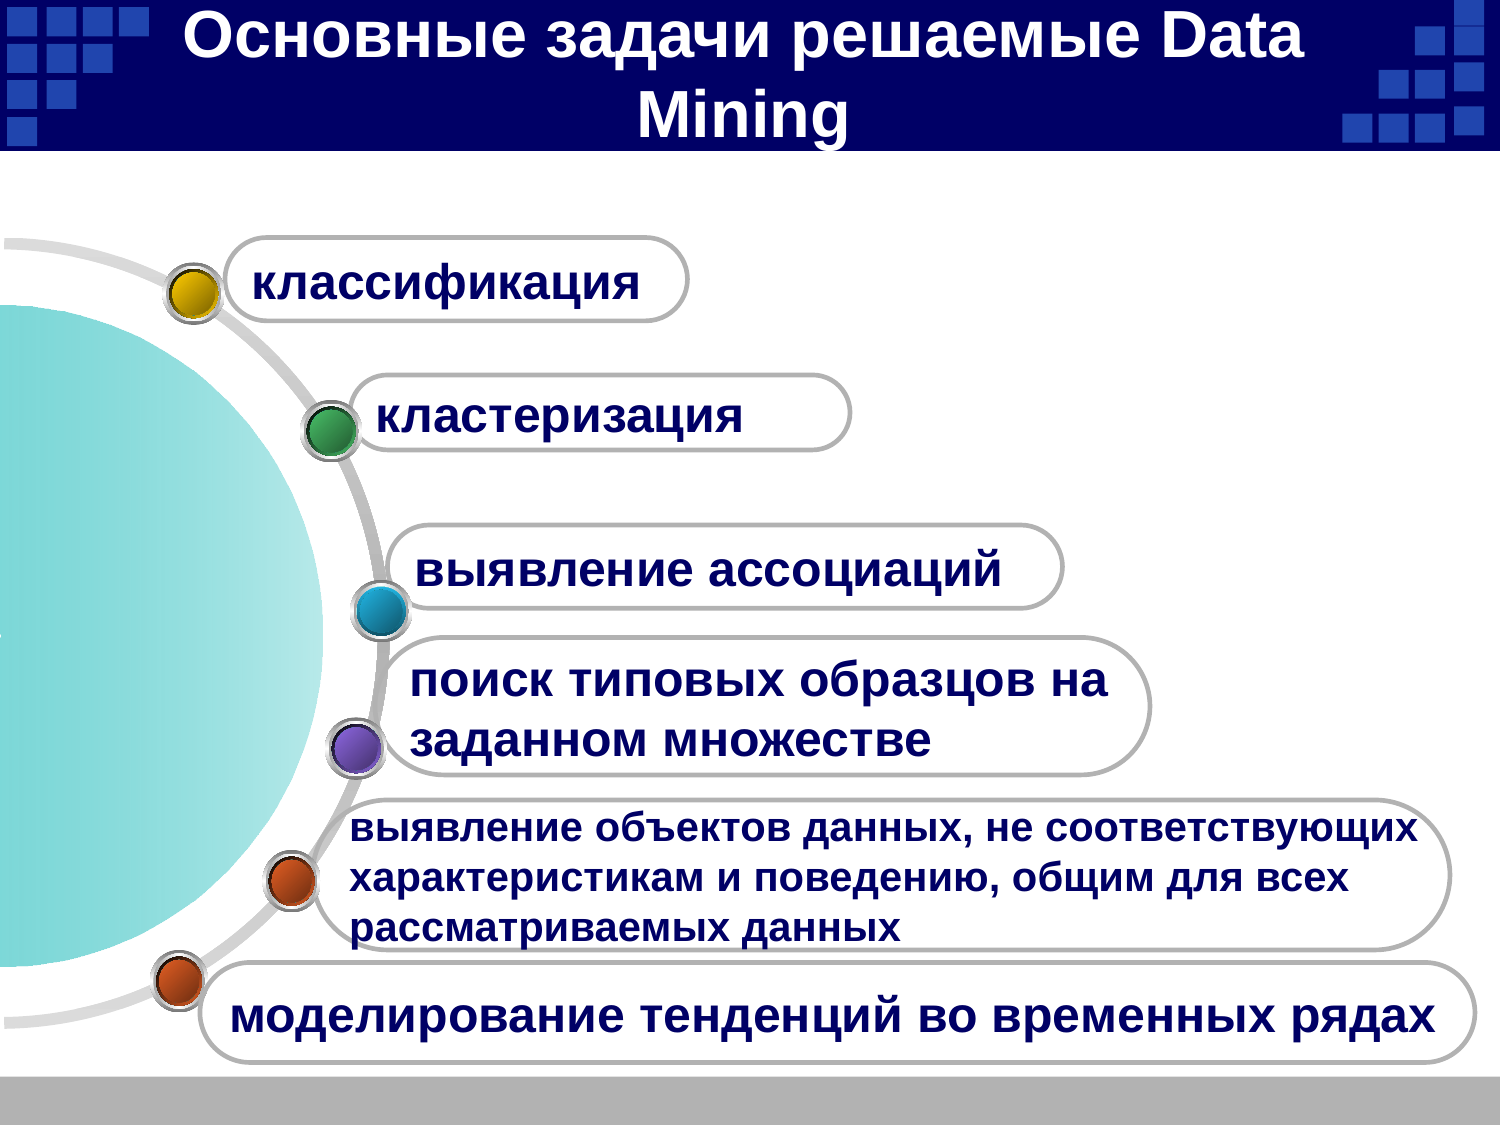

Основные задачи решаемые Data Mining

классификация

кластеризация

выявление ассоциаций

поиск типовых образцов на
заданном множестве

выявление объектов данных, не соответствующих
характеристикам и поведению, общим для всех
рассматриваемых данных

моделирование тенденций во временных рядах